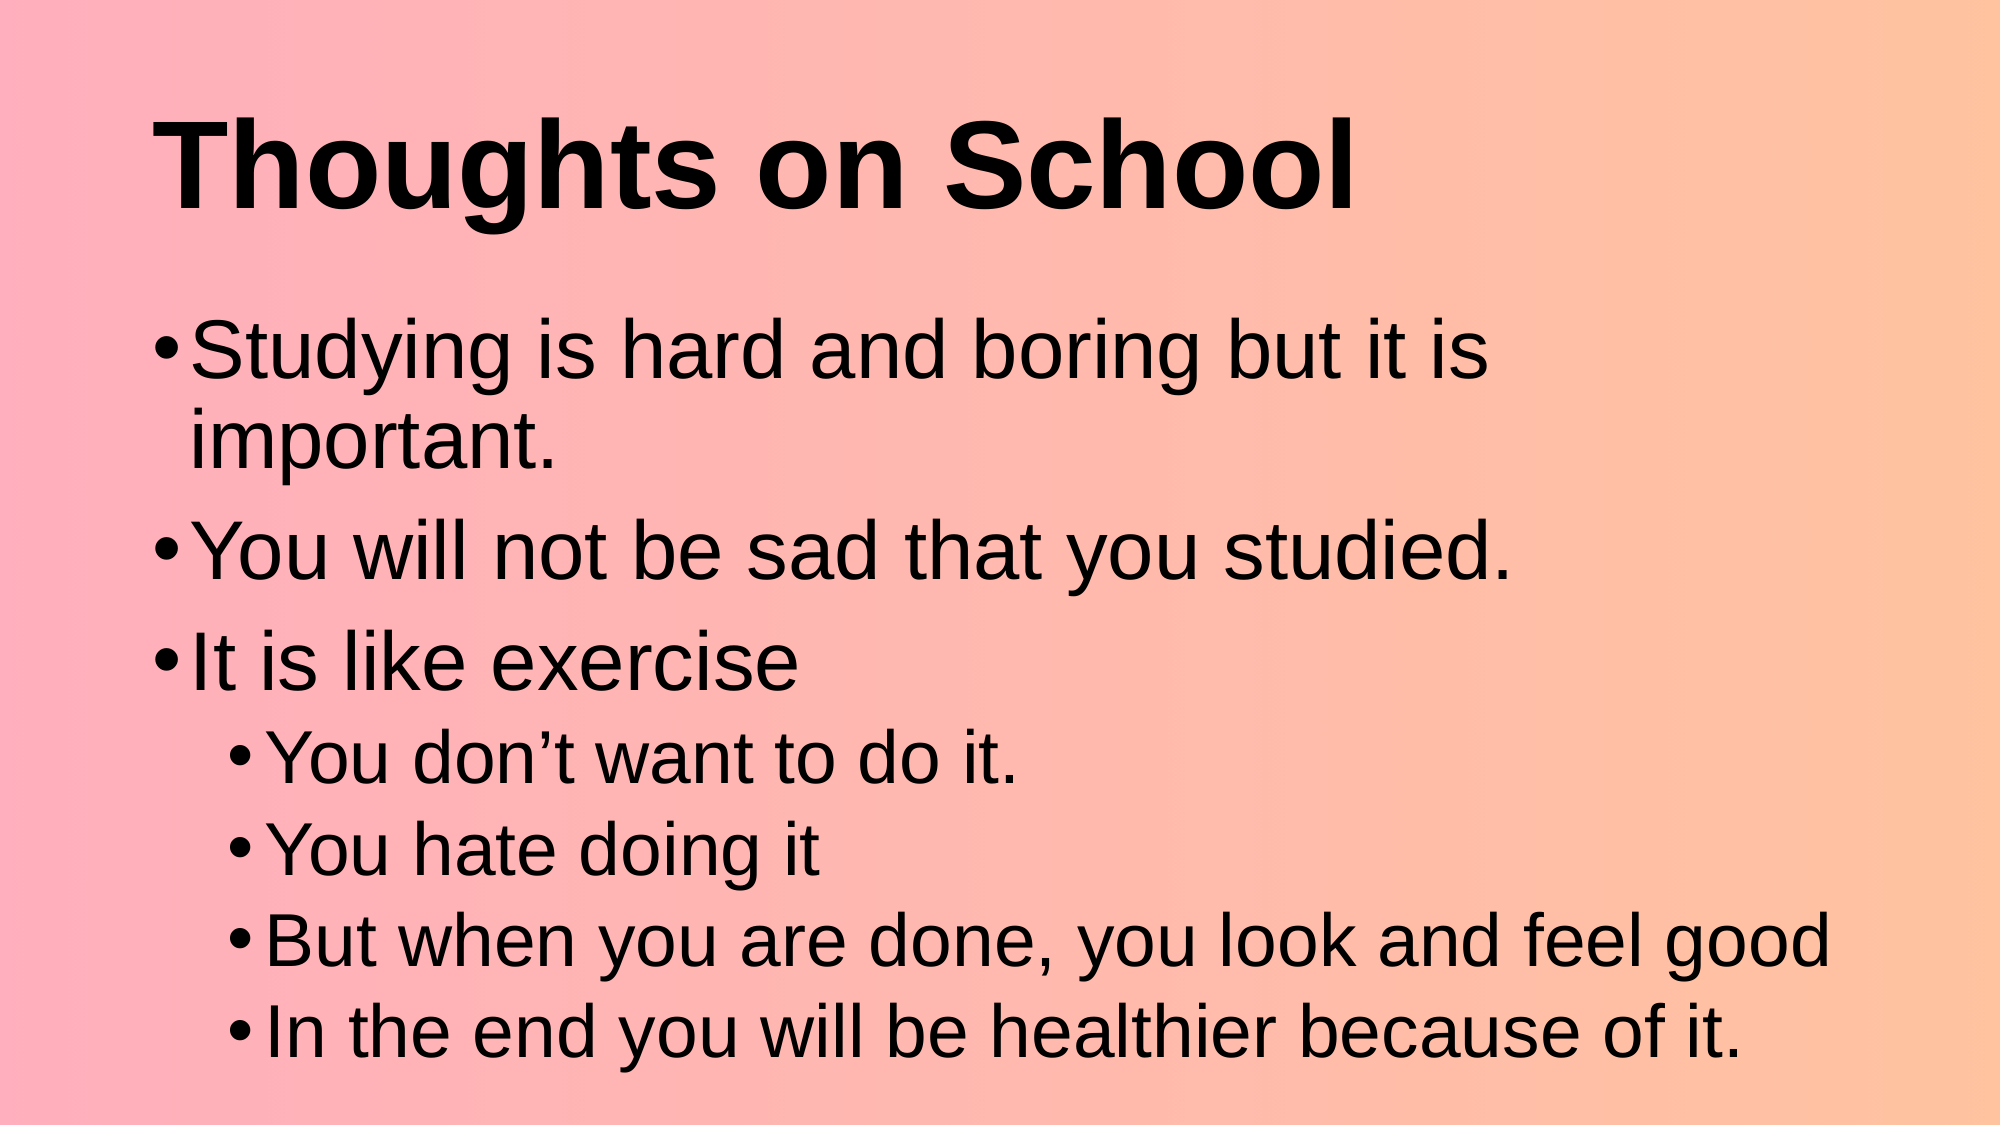

# Thoughts on School
Studying is hard and boring but it is important.
You will not be sad that you studied.
It is like exercise
You don’t want to do it.
You hate doing it
But when you are done, you look and feel good
In the end you will be healthier because of it.